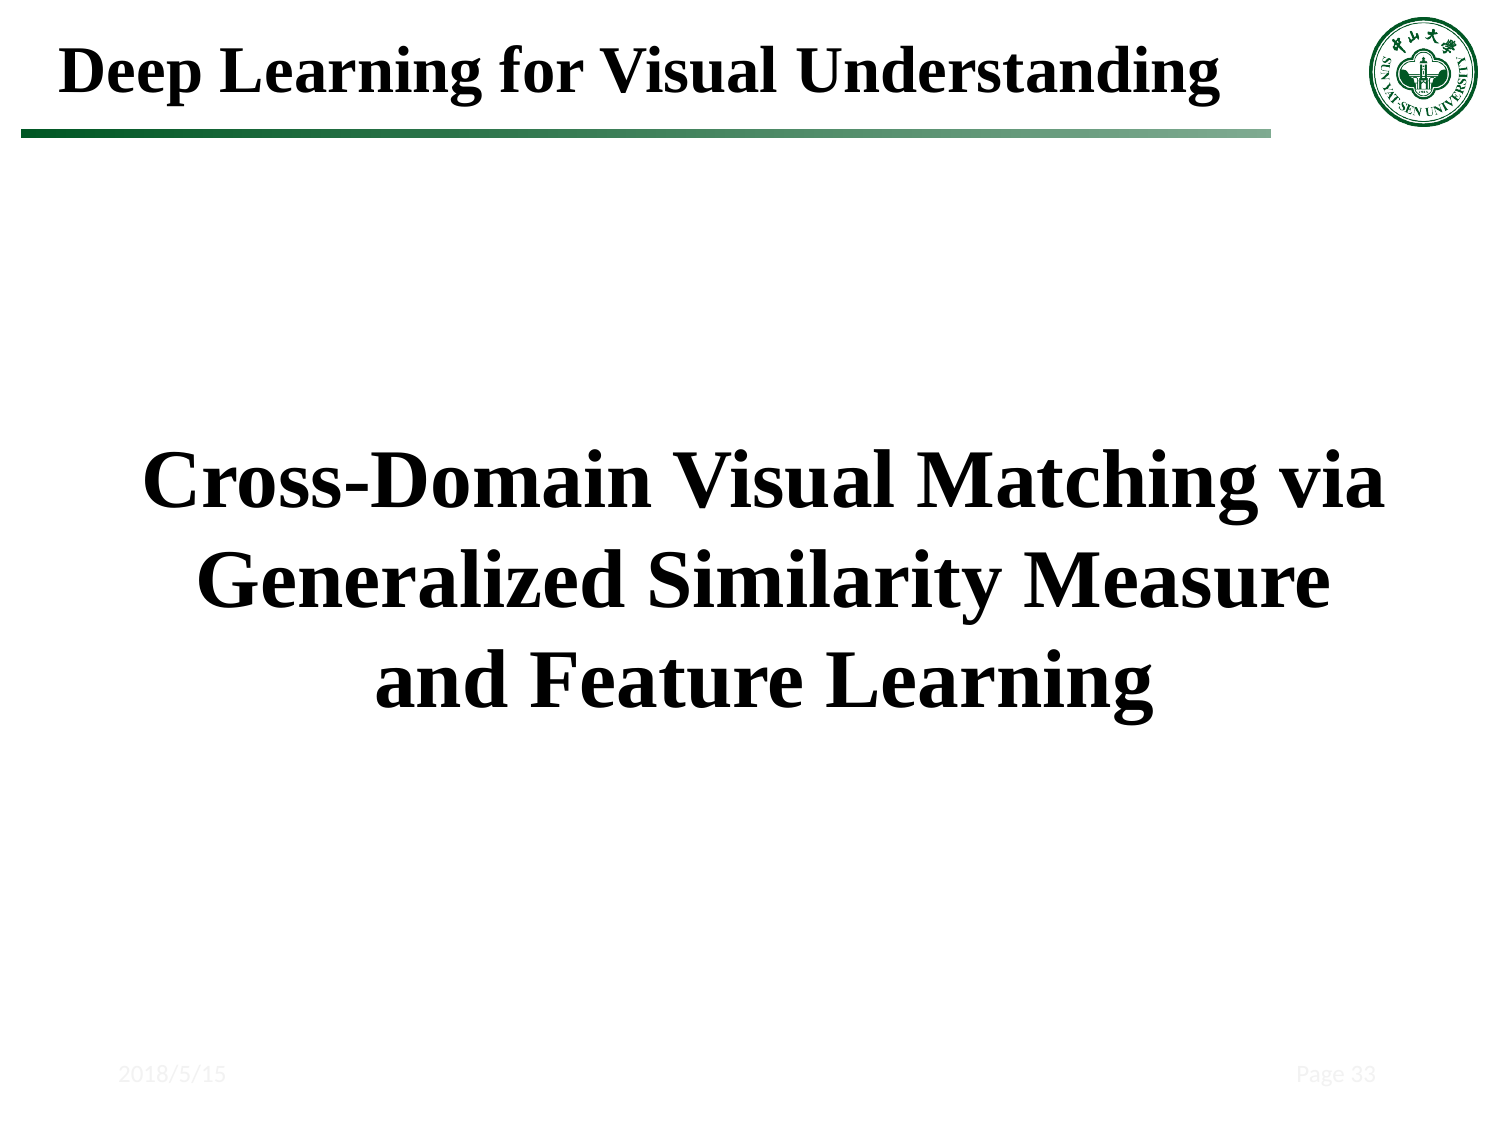

Deep Learning for Visual Understanding
Cross-Domain Visual Matching via Generalized Similarity Measure and Feature Learning
2018/5/15
Page 33